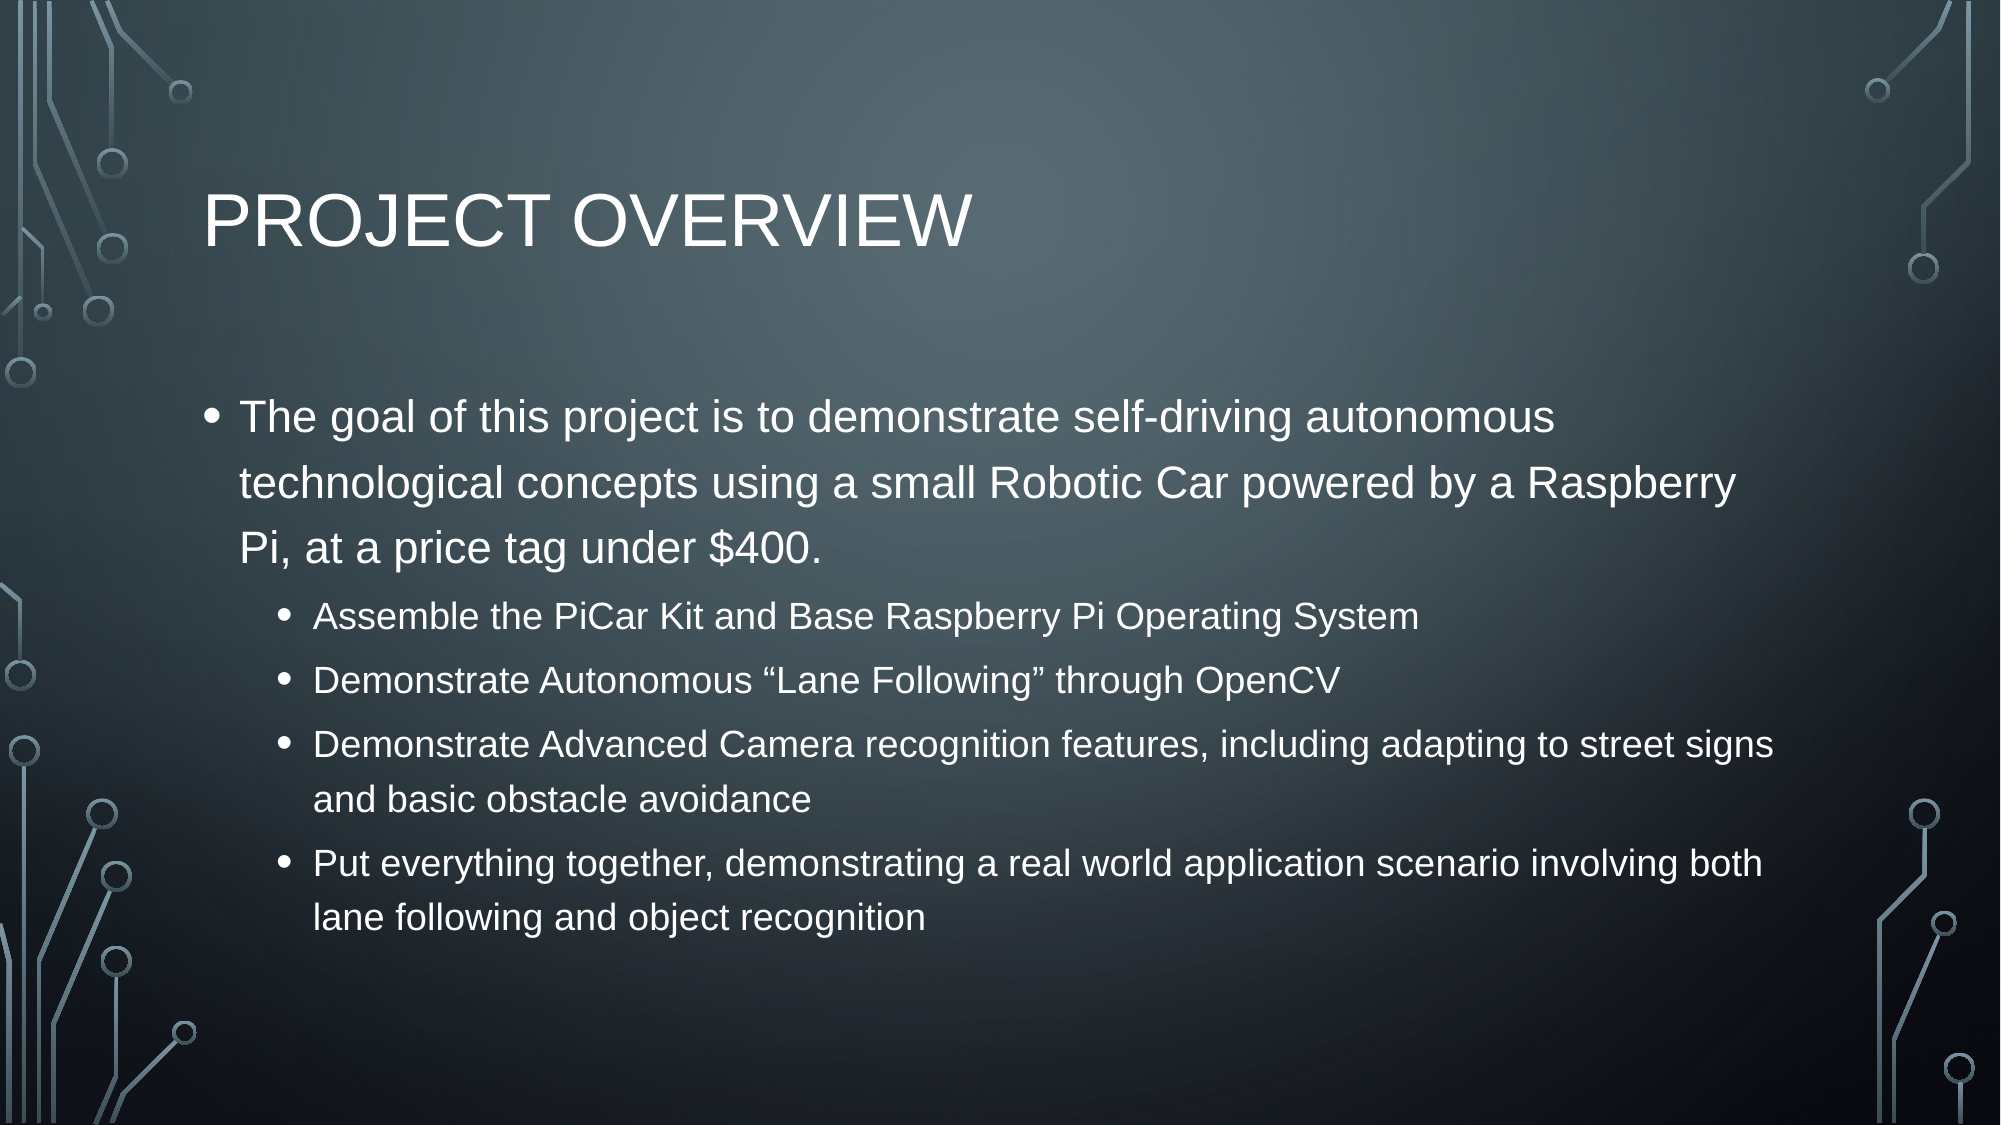

# Project Overview
The goal of this project is to demonstrate self-driving autonomous technological concepts using a small Robotic Car powered by a Raspberry Pi, at a price tag under $400.
Assemble the PiCar Kit and Base Raspberry Pi Operating System
Demonstrate Autonomous “Lane Following” through OpenCV
Demonstrate Advanced Camera recognition features, including adapting to street signs and basic obstacle avoidance
Put everything together, demonstrating a real world application scenario involving both lane following and object recognition